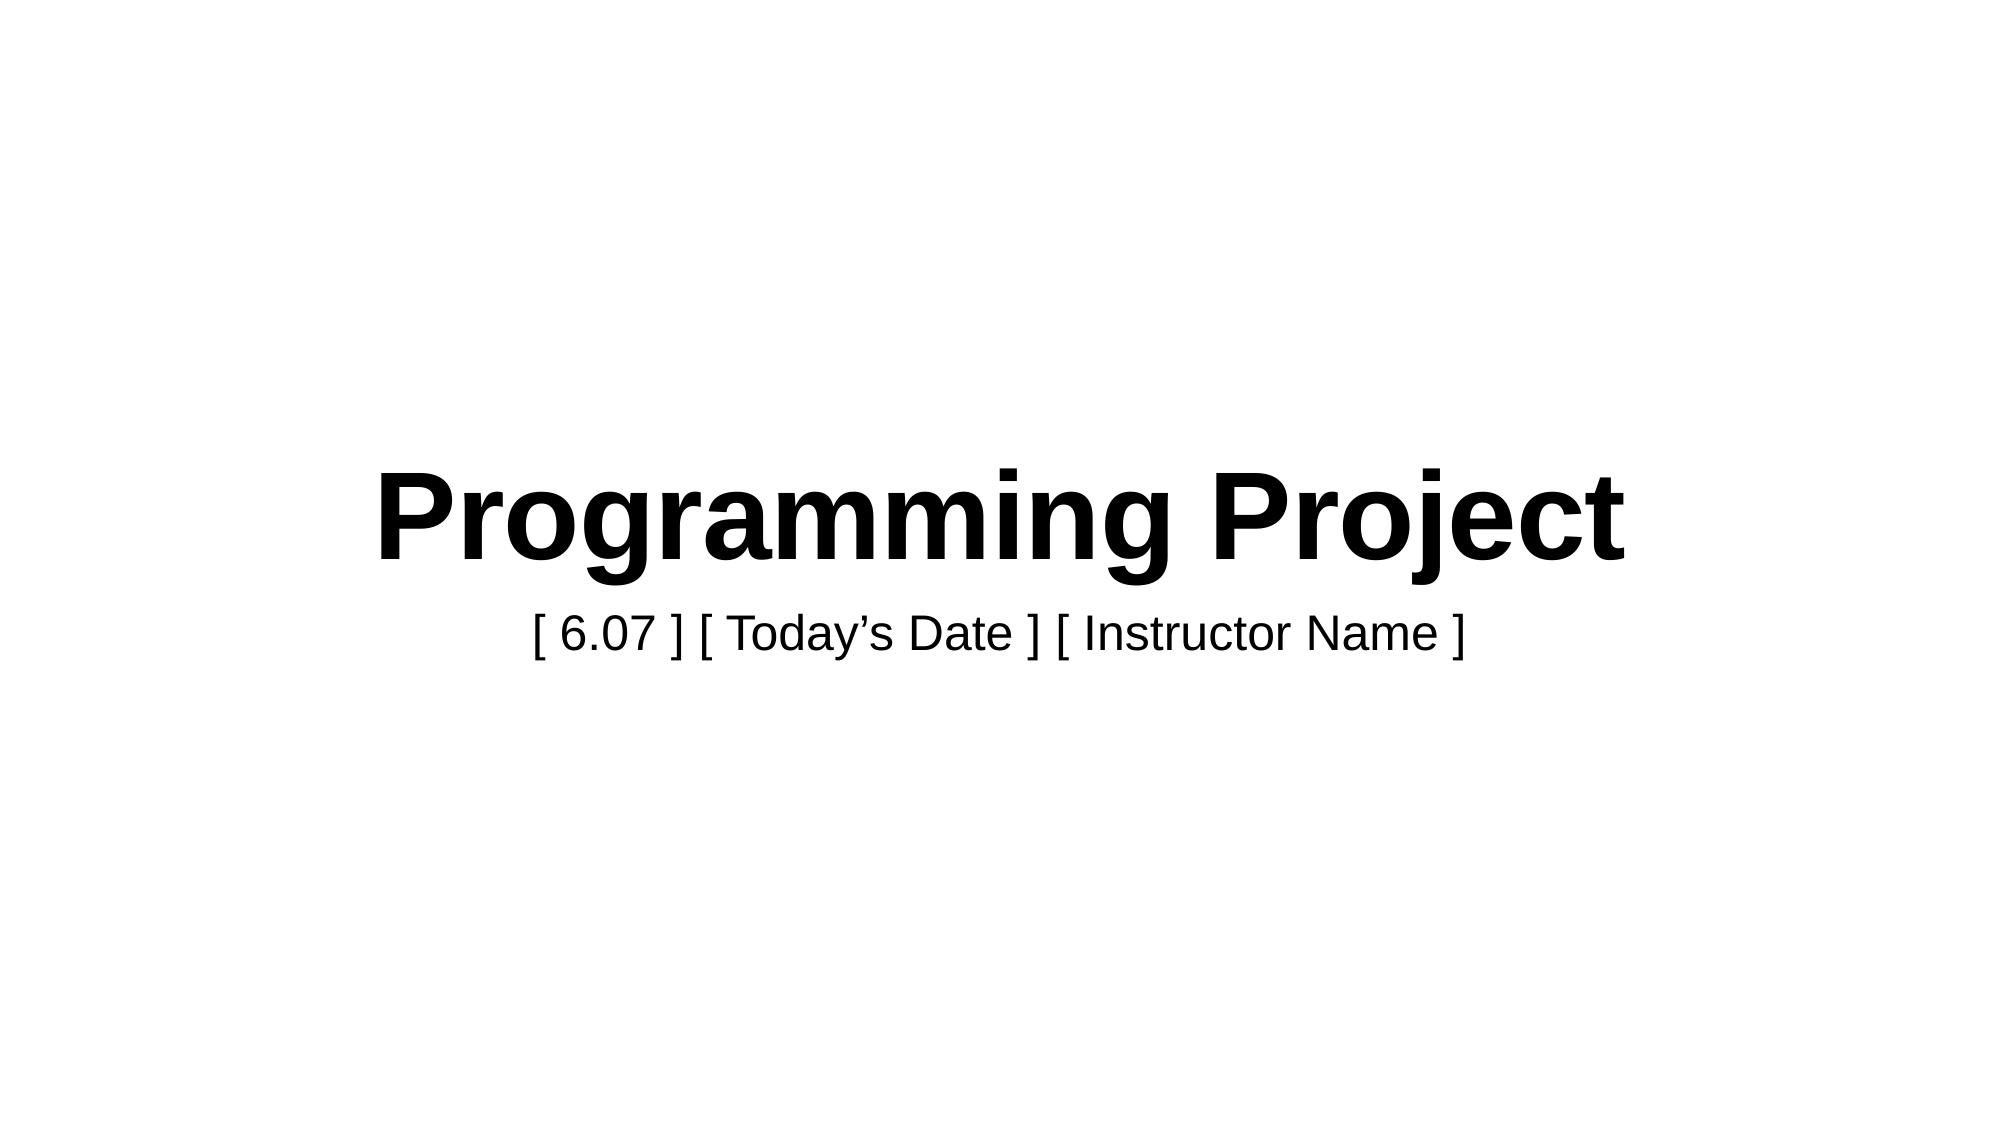

# Programming Project
[ 6.07 ] [ Today’s Date ] [ Instructor Name ]